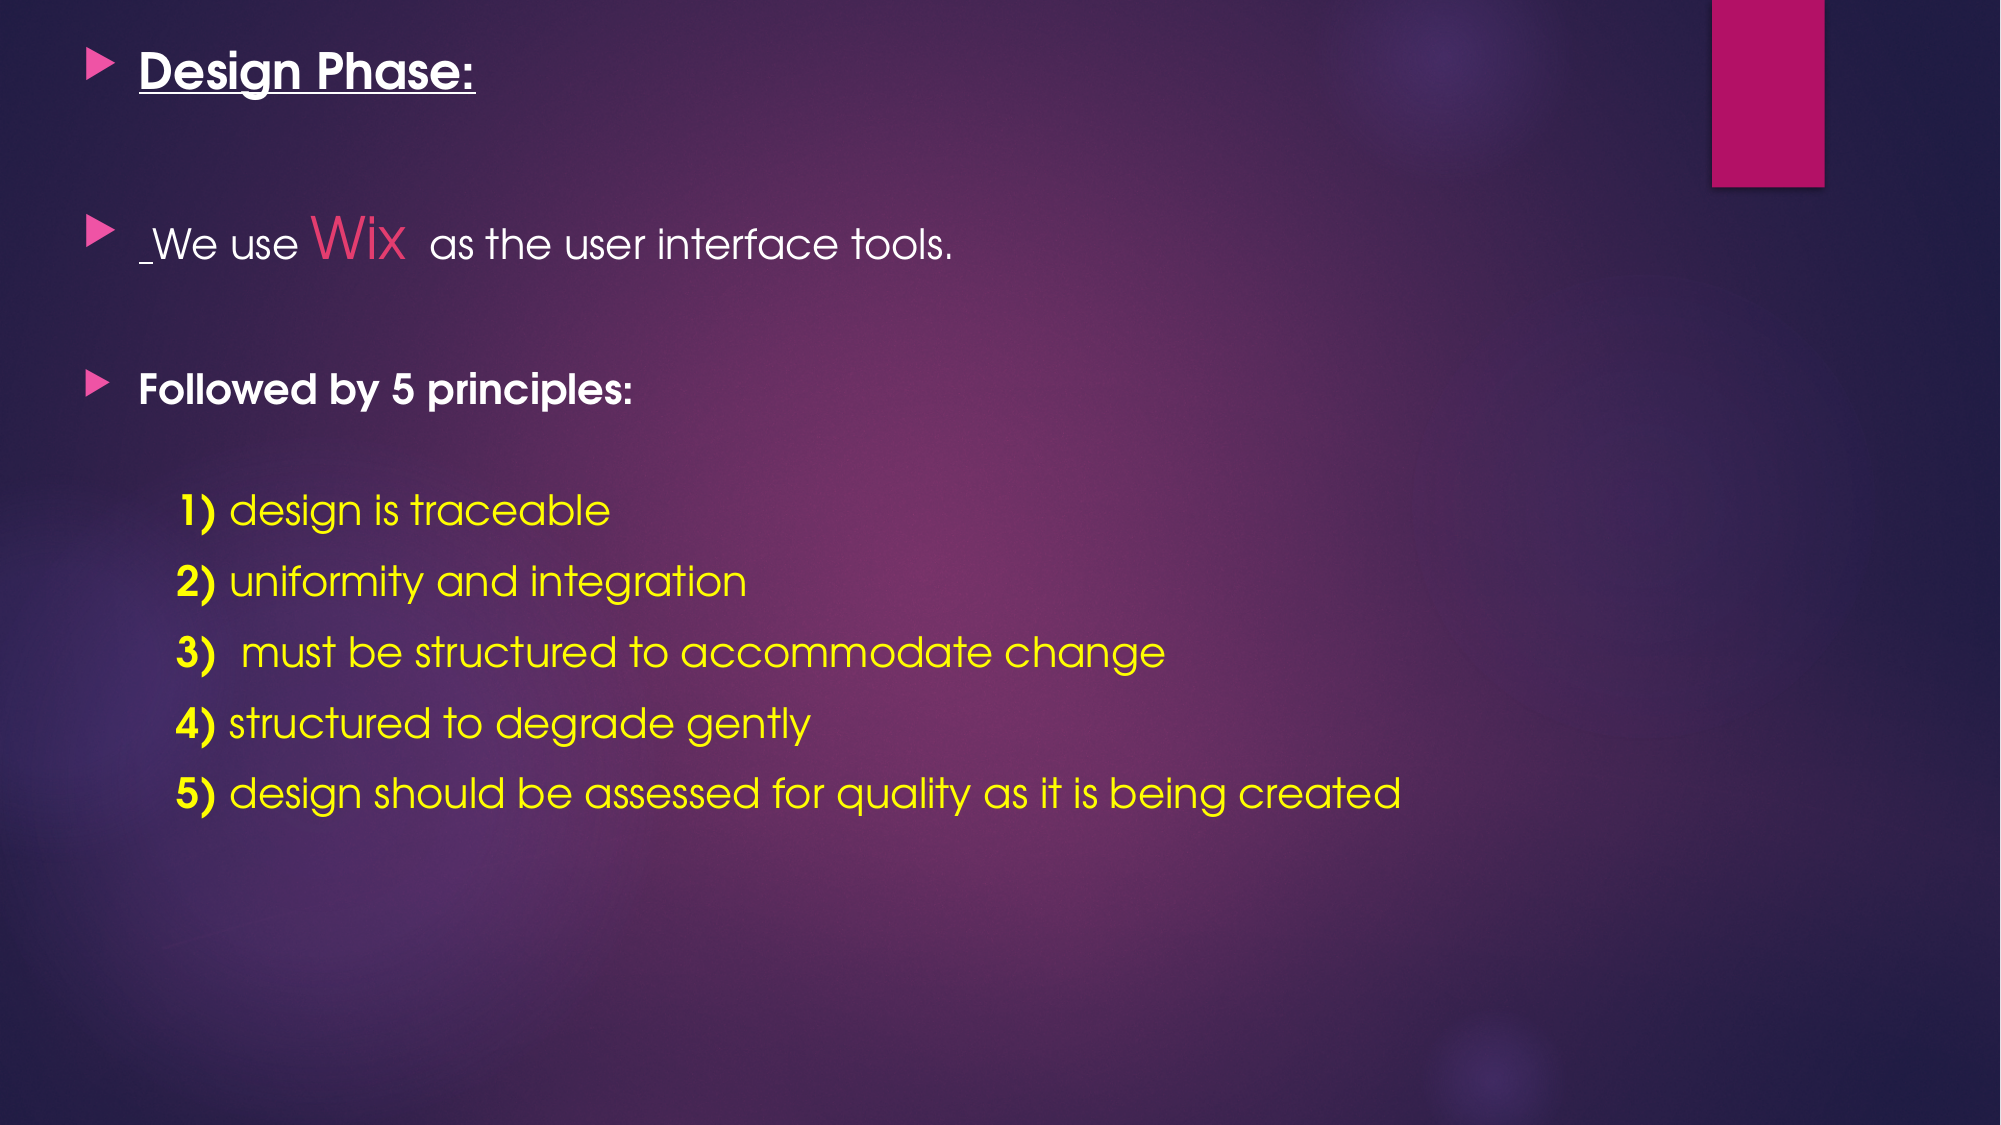

Design Phase:

 We use Wix  as the user interface tools.

Followed by 5 principles:
        1) design is traceable
        2) uniformity and integration
        3)  must be structured to accommodate change
        4) structured to degrade gently
        5) design should be assessed for quality as it is being created